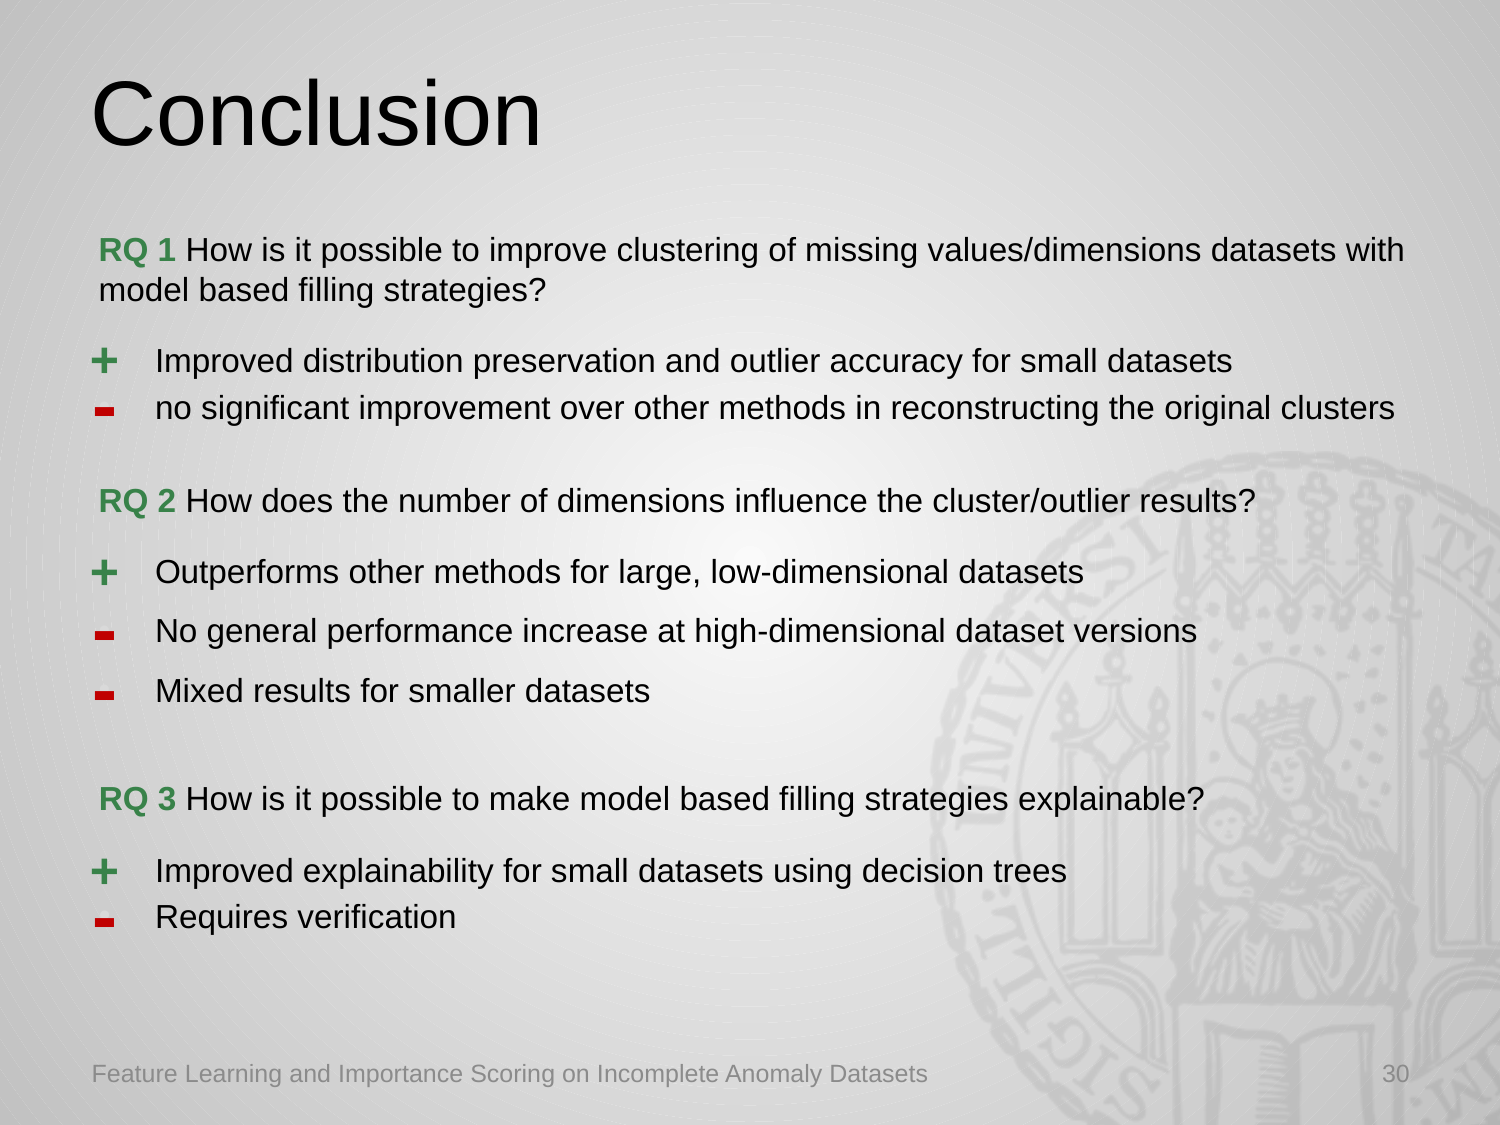

# Conclusion
RQ 1 How is it possible to improve clustering of missing values/dimensions datasets with model based filling strategies?
Improved distribution preservation and outlier accuracy for small datasets
no significant improvement over other methods in reconstructing the original clusters
+
-
RQ 2 How does the number of dimensions influence the cluster/outlier results?
Outperforms other methods for large, low-dimensional datasets
No general performance increase at high-dimensional dataset versions
Mixed results for smaller datasets
+
-
-
RQ 3 How is it possible to make model based filling strategies explainable?
Improved explainability for small datasets using decision trees
Requires verification

+
-
Feature Learning and Importance Scoring on Incomplete Anomaly Datasets
30